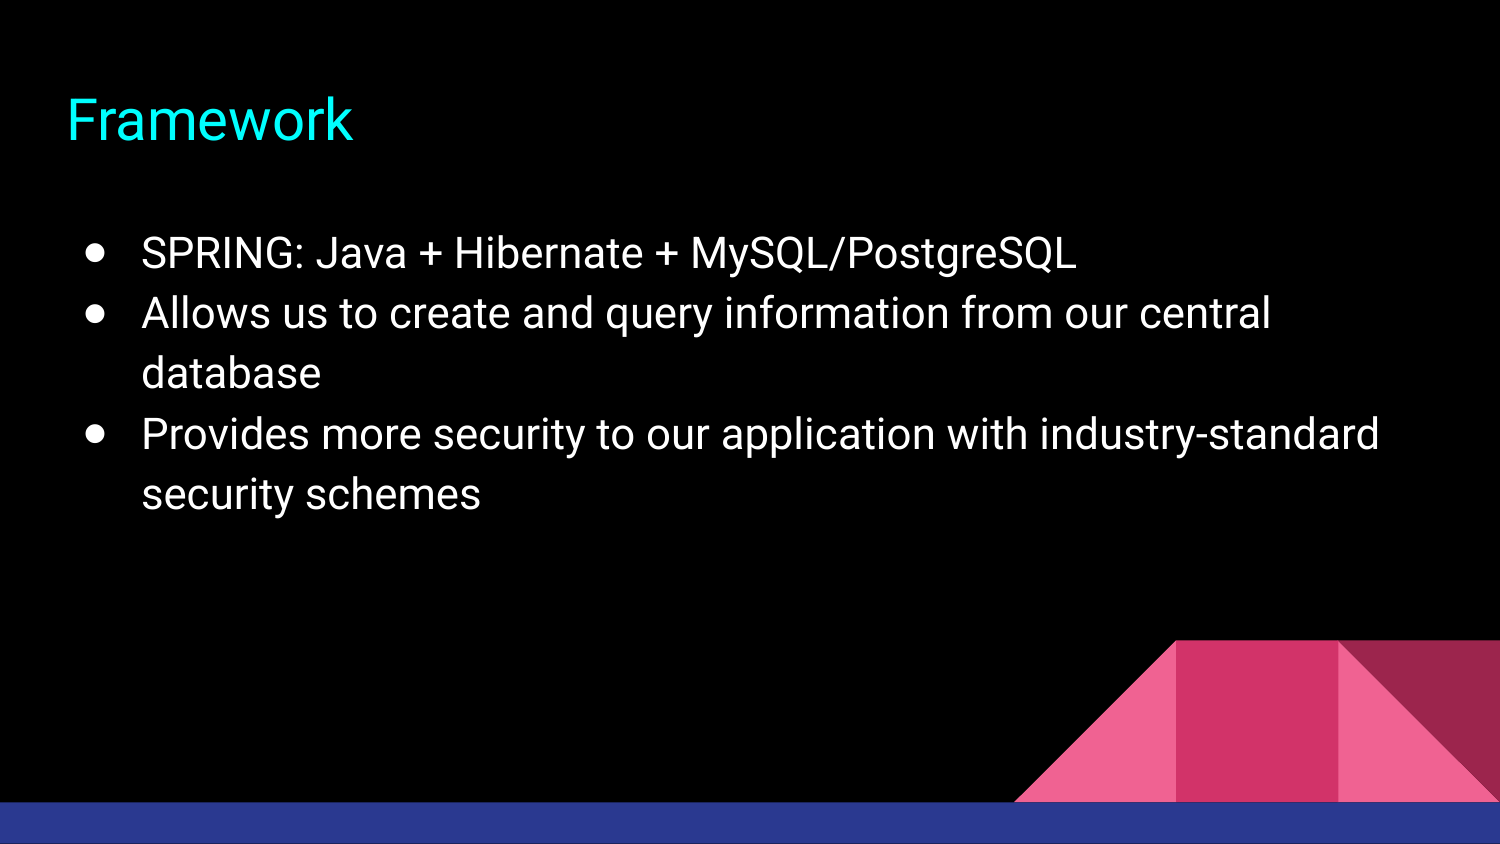

# Framework
SPRING: Java + Hibernate + MySQL/PostgreSQL
Allows us to create and query information from our central database
Provides more security to our application with industry-standard security schemes